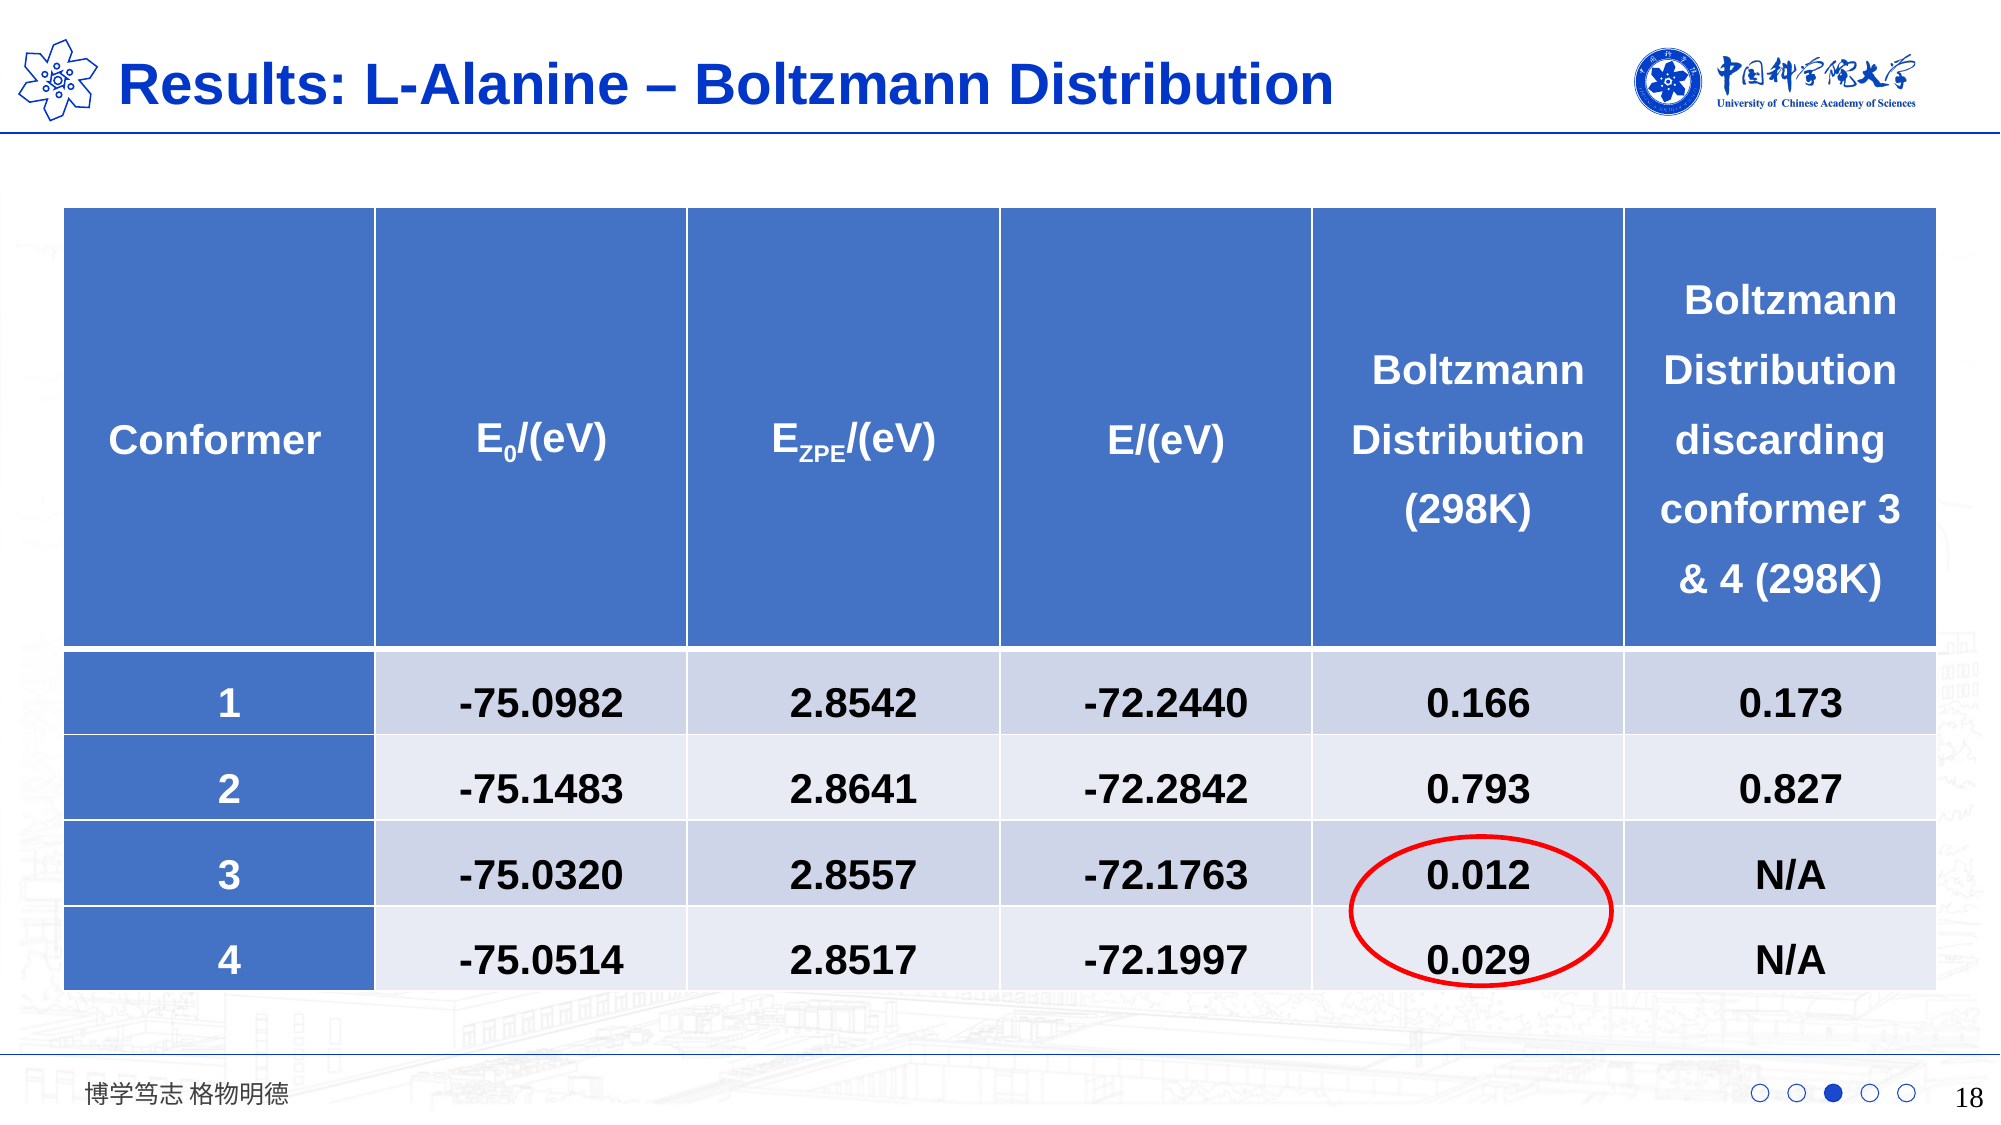

Results: L-Alanine – Boltzmann Distribution
| Conformer | E0/(eV) | EZPE/(eV) | E/(eV) | Boltzmann Distribution (298K) | BoltzmannDistribution discarding conformer 3 & 4 (298K) |
| --- | --- | --- | --- | --- | --- |
| 1 | -75.0982 | 2.8542 | -72.2440 | 0.166 | 0.173 |
| 2 | -75.1483 | 2.8641 | -72.2842 | 0.793 | 0.827 |
| 3 | -75.0320 | 2.8557 | -72.1763 | 0.012 | N/A |
| 4 | -75.0514 | 2.8517 | -72.1997 | 0.029 | N/A |

18